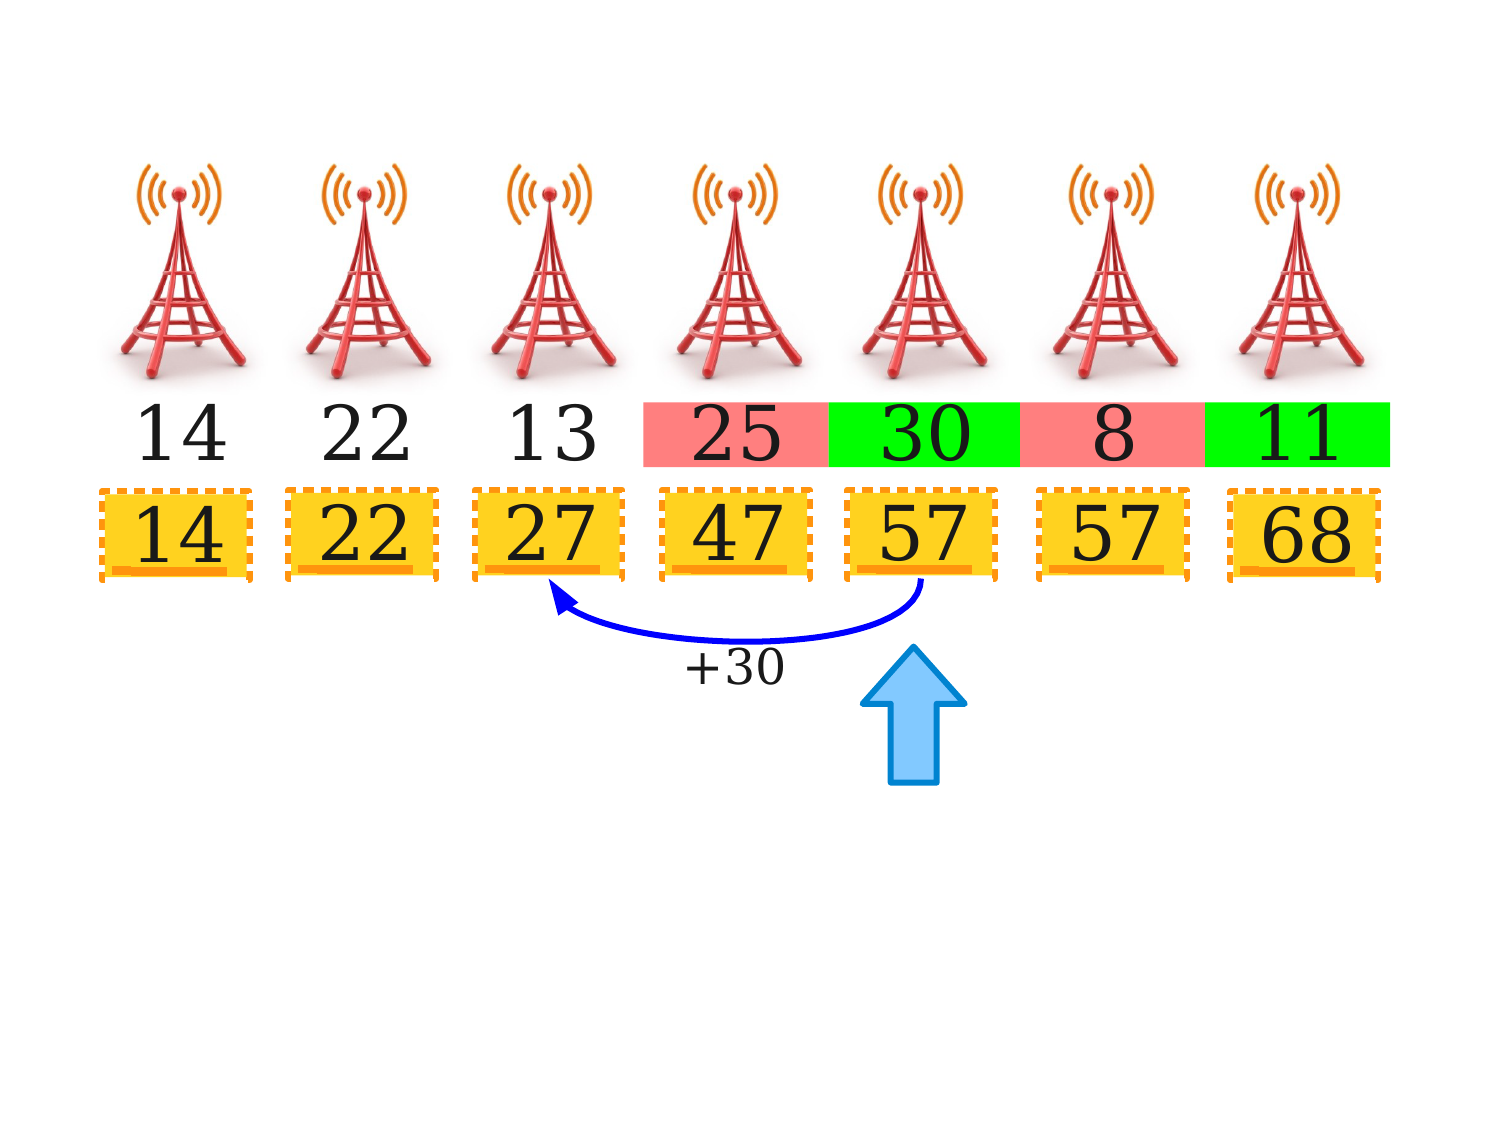

# 14	22	13	25	30	8	11

 22
 27
 47
 57
 57
 14
 68

+30